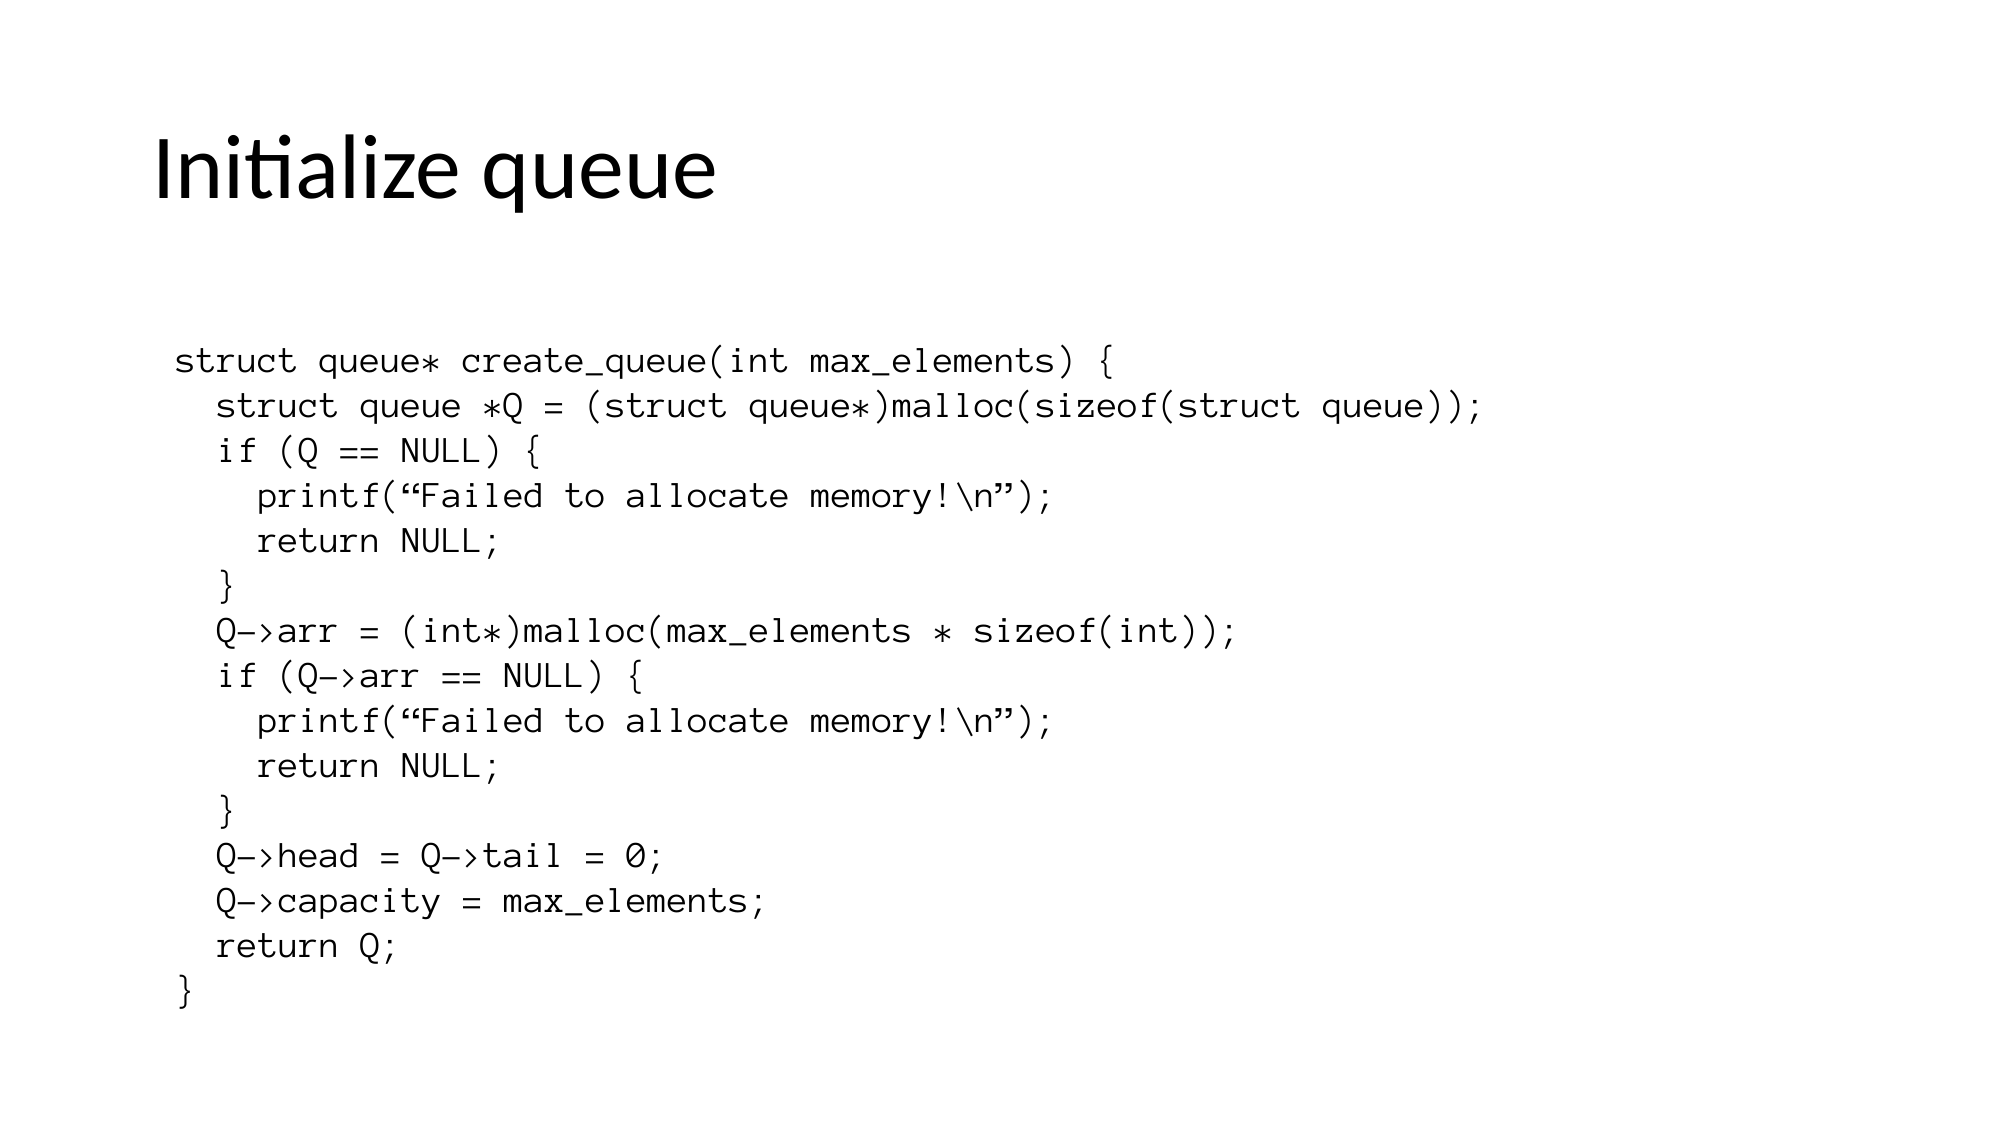

# Initialize queue
struct queue* create_queue(int max_elements) {
  struct queue *Q = (struct queue*)malloc(sizeof(struct queue));
  if (Q == NULL) {
    printf(“Failed to allocate memory!\n”);
    return NULL;
  }
  Q->arr = (int*)malloc(max_elements * sizeof(int));
  if (Q->arr == NULL) {
    printf(“Failed to allocate memory!\n”);
    return NULL;
  }
  Q->head = Q->tail = 0;
  Q->capacity = max_elements;
  return Q;
}